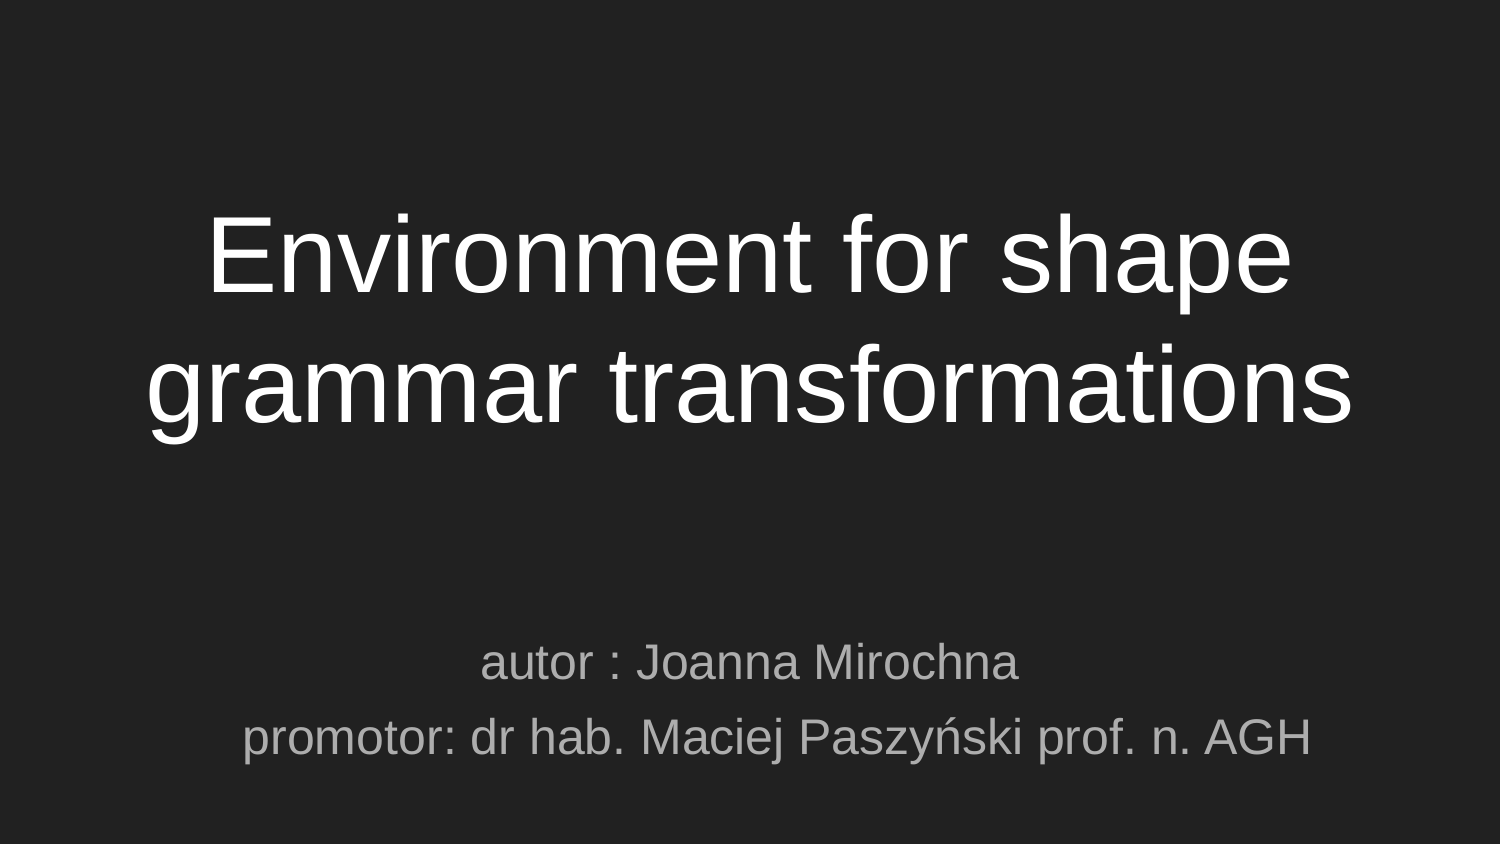

# Environment for shape grammar transformations
autor : Joanna Mirochna

promotor: dr hab. Maciej Paszyński prof. n. AGH